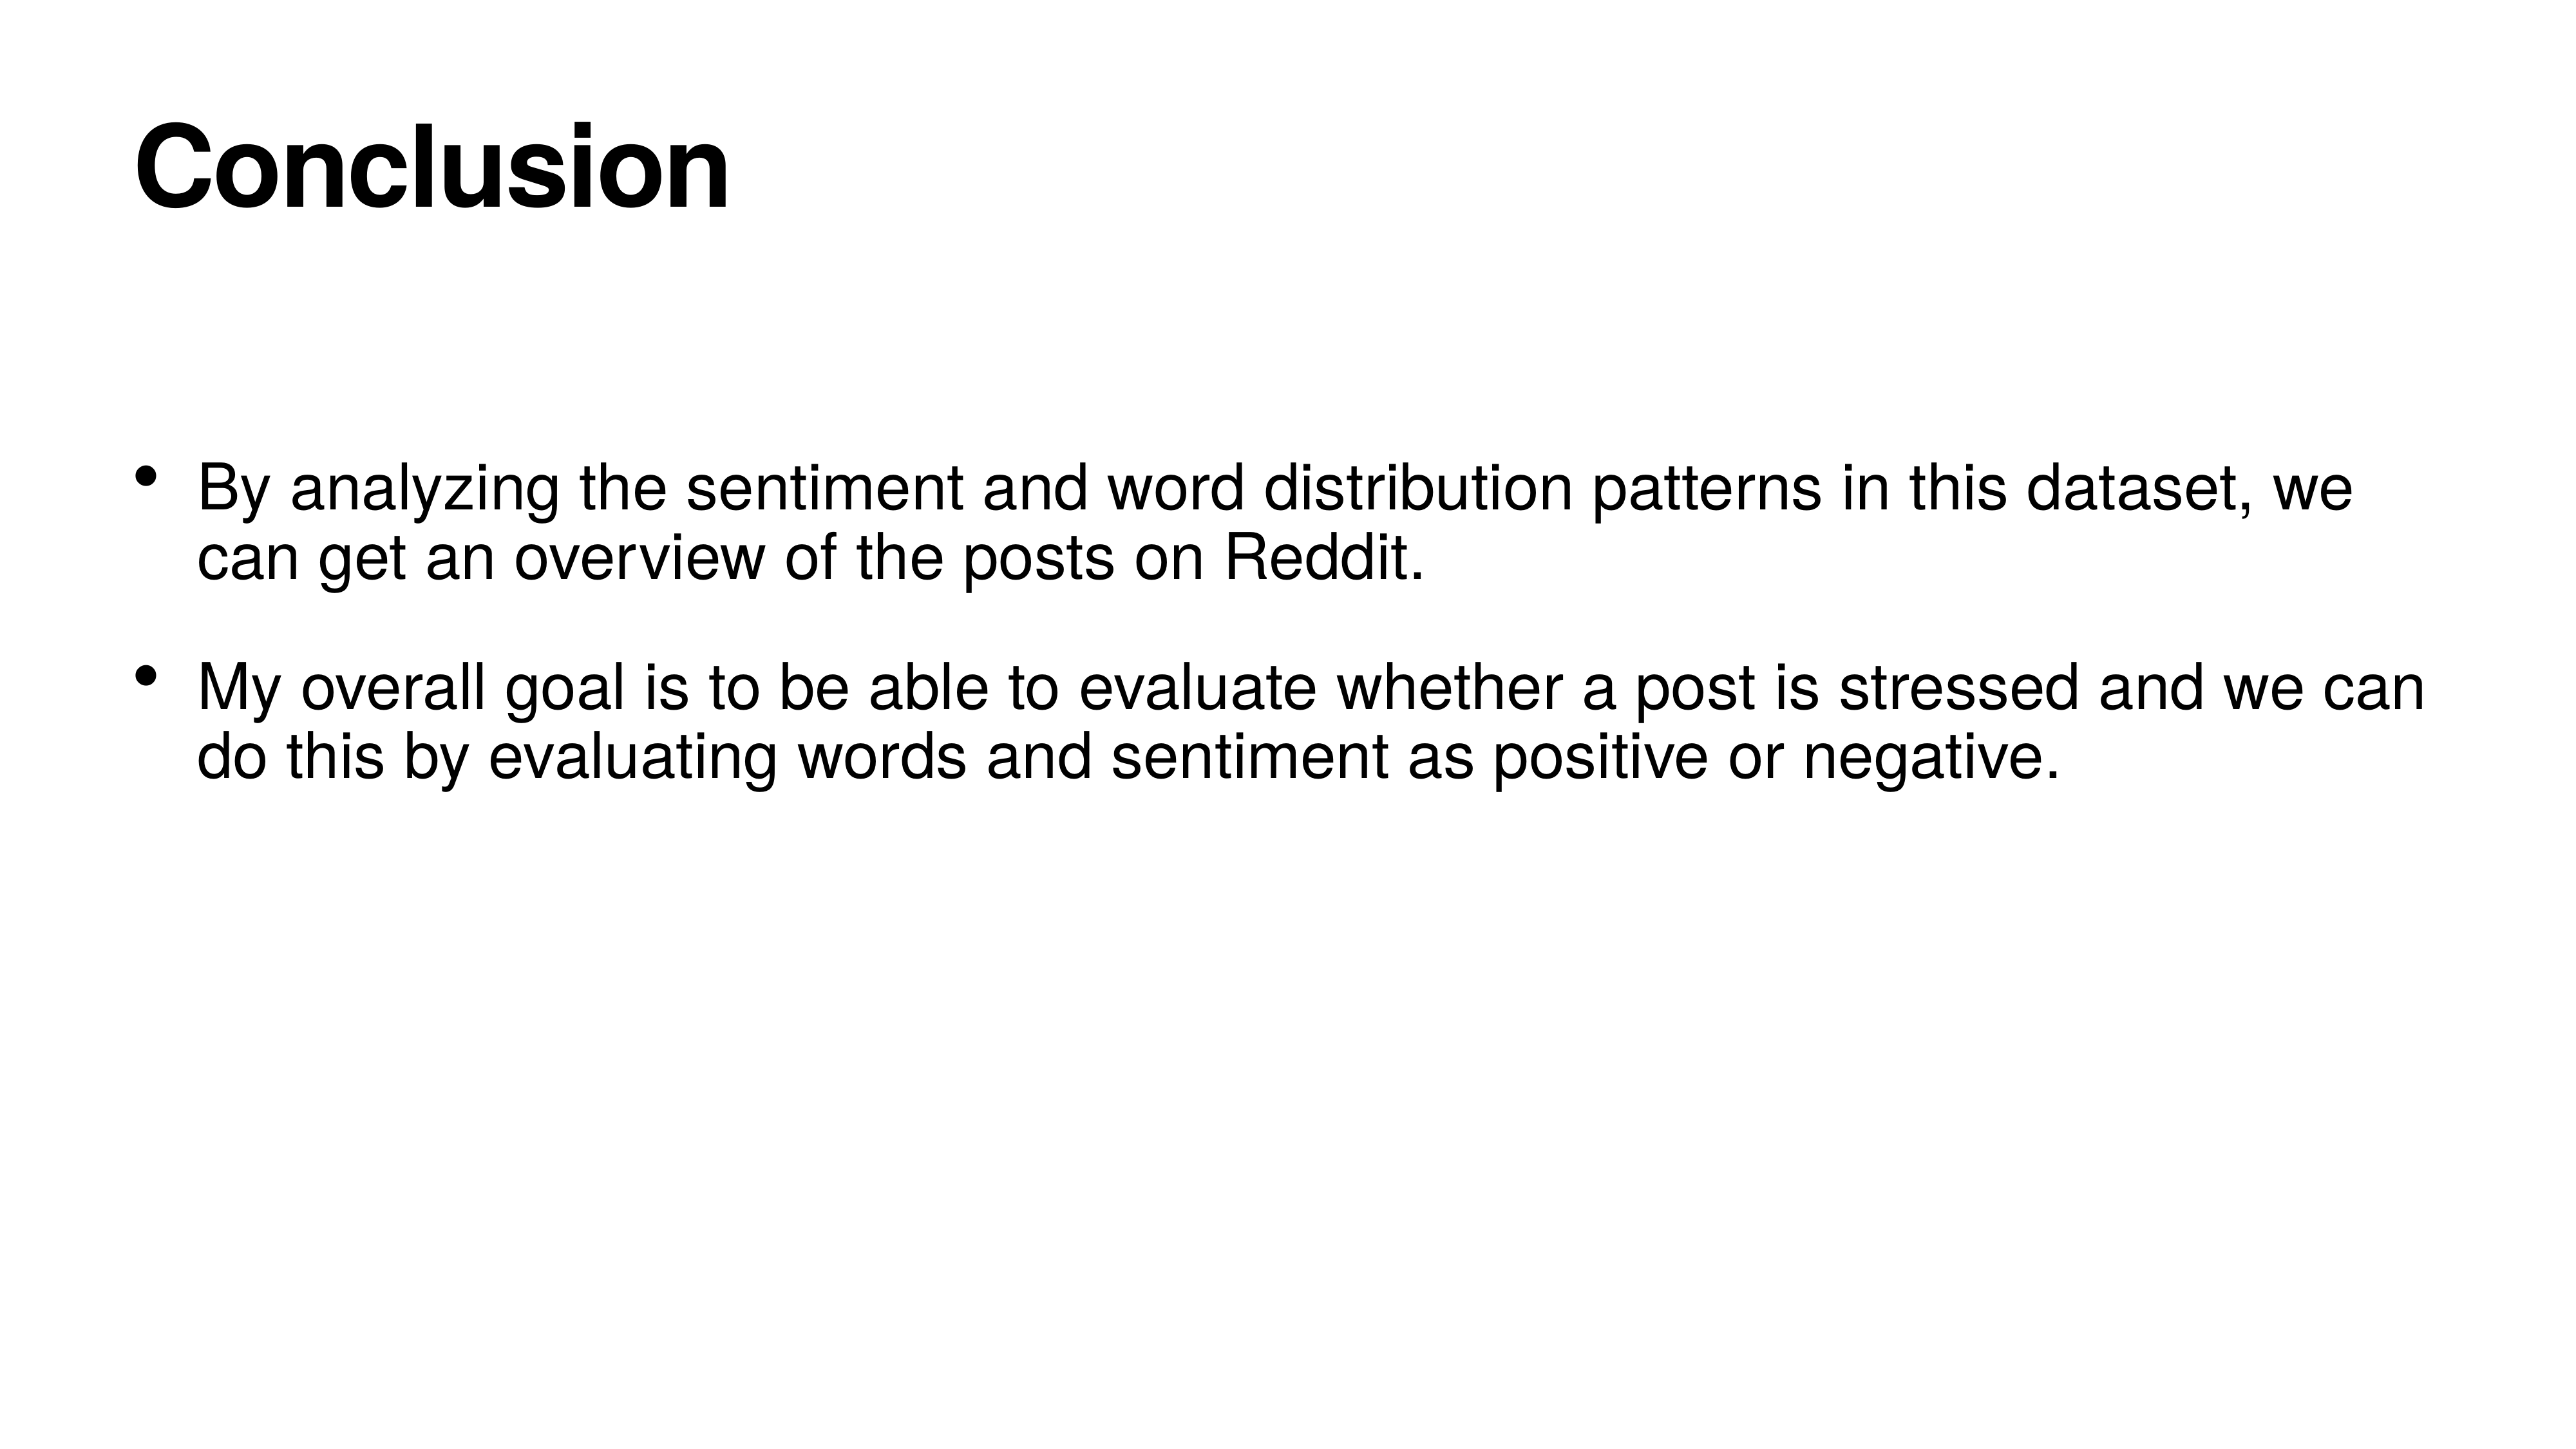

# Conclusion
By analyzing the sentiment and word distribution patterns in this dataset, we can get an overview of the posts on Reddit.
My overall goal is to be able to evaluate whether a post is stressed and we can do this by evaluating words and sentiment as positive or negative.